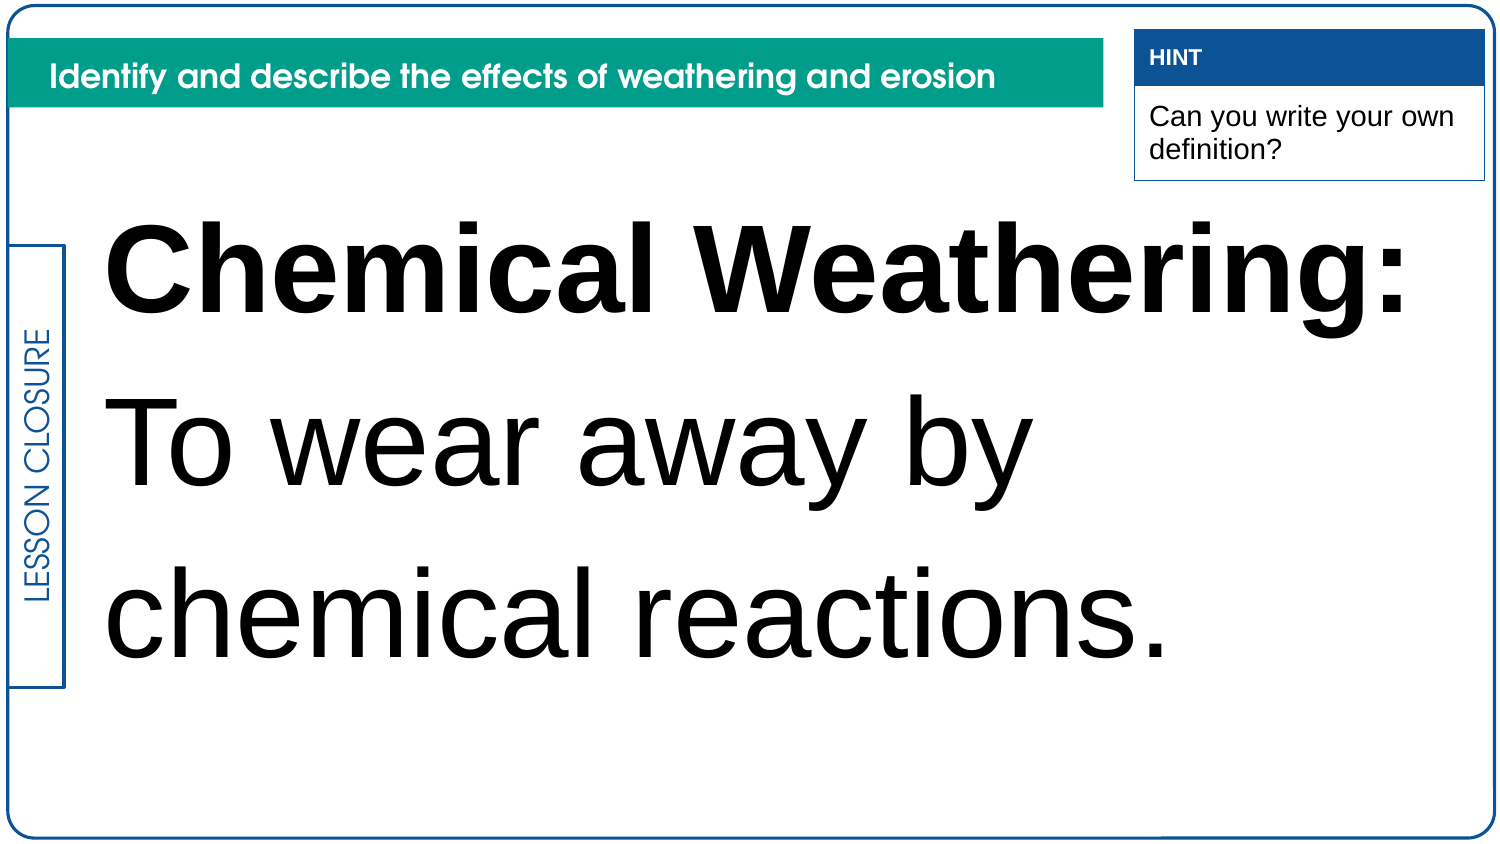

| HINT |
| --- |
| Can you write your own definition? |
Identify and describe the effects of weathering and erosion
Chemical Weathering: To wear away by chemical reactions.